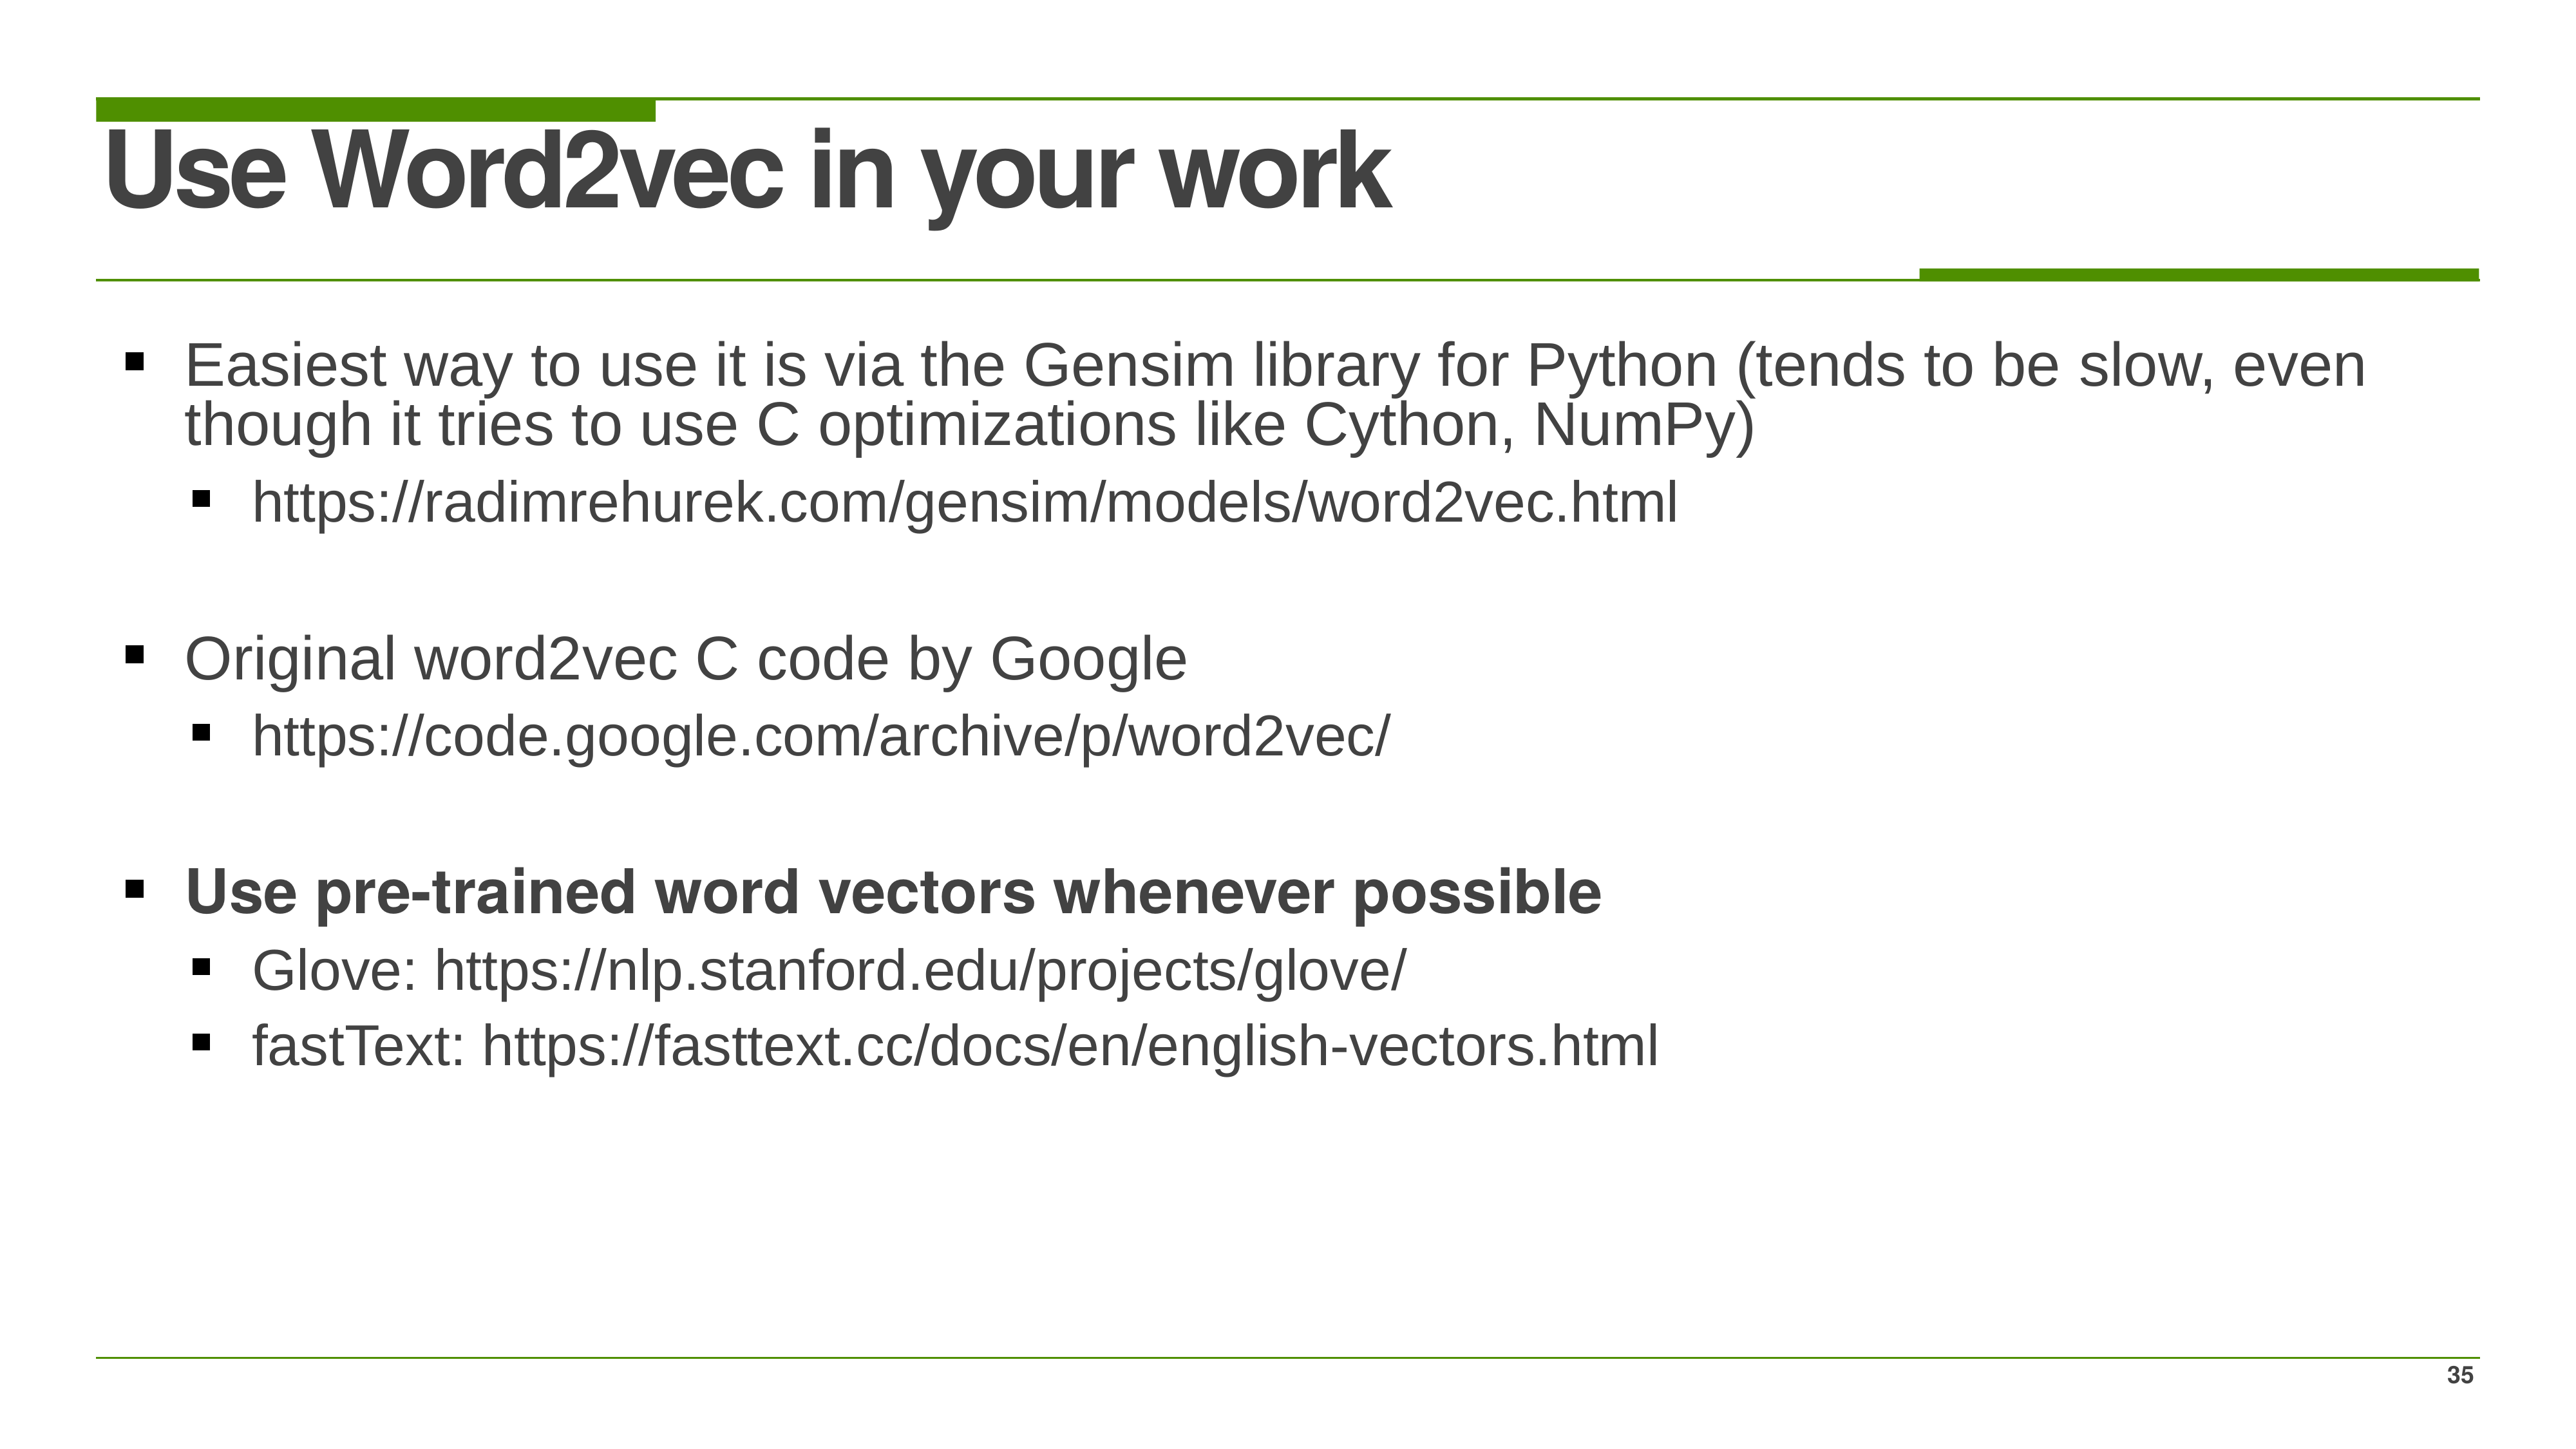

# Use Word2vec in your work
Easiest way to use it is via the Gensim library for Python (tends to be slow, even though it tries to use C optimizations like Cython, NumPy)
https://radimrehurek.com/gensim/models/word2vec.html

Original word2vec C code by Google
https://code.google.com/archive/p/word2vec/

Use pre-trained word vectors whenever possible
Glove: https://nlp.stanford.edu/projects/glove/
fastText: https://fasttext.cc/docs/en/english-vectors.html
35